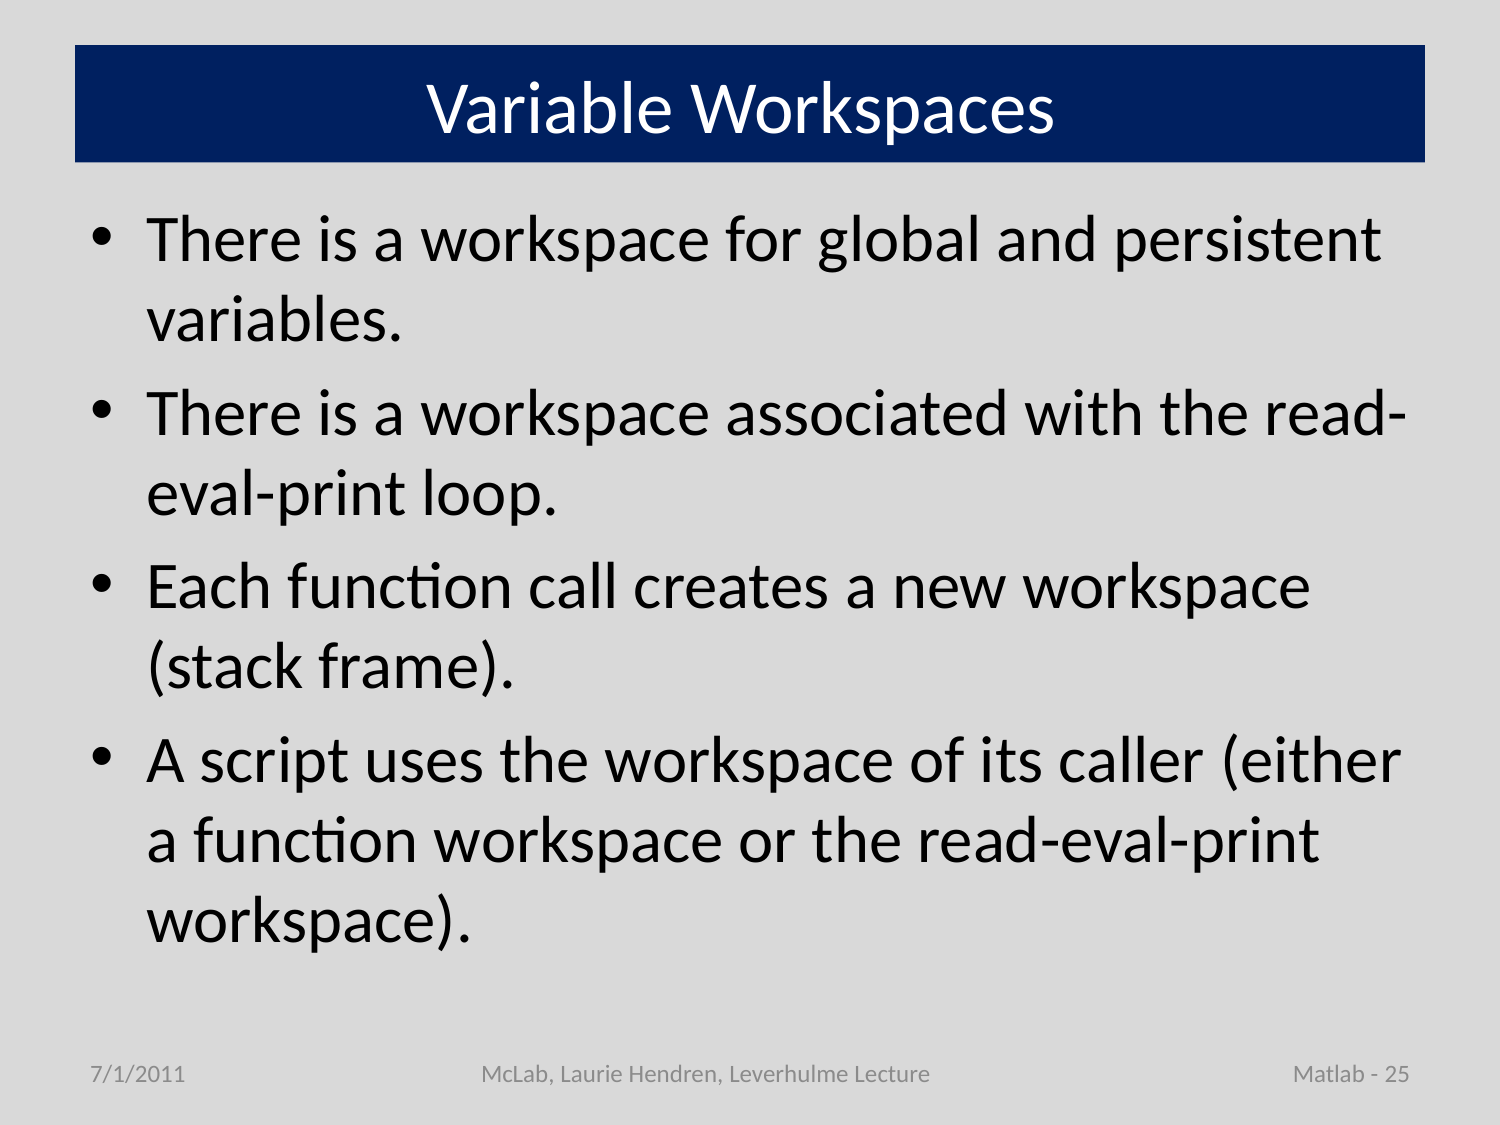

# Variable Workspaces
There is a workspace for global and persistent variables.
There is a workspace associated with the read-eval-print loop.
Each function call creates a new workspace (stack frame).
A script uses the workspace of its caller (either a function workspace or the read-eval-print workspace).
7/1/2011
McLab, Laurie Hendren, Leverhulme Lecture
Matlab - 25